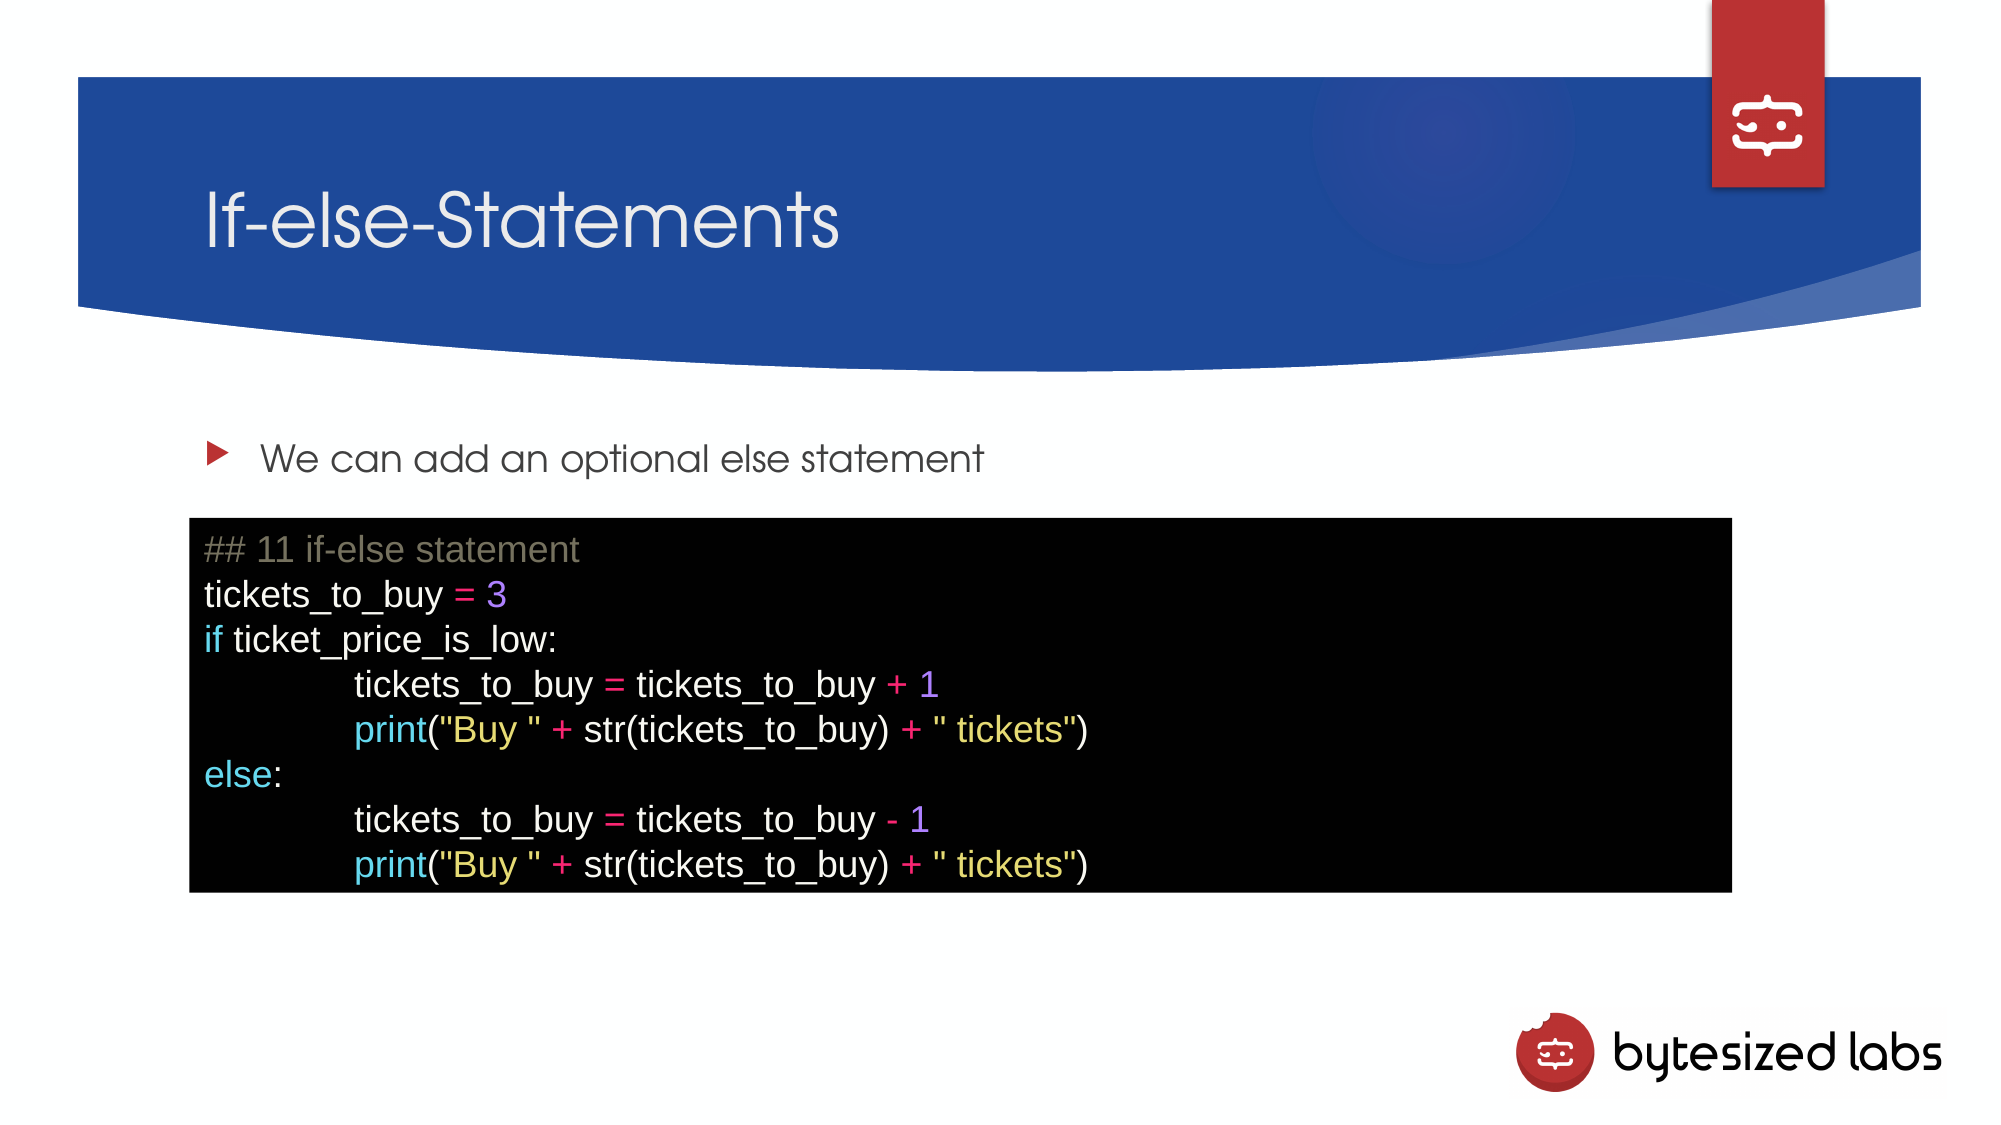

# If-else-Statements
We can add an optional else statement

## 11 if-else statement
tickets_to_buy = 3
if ticket_price_is_low:
	tickets_to_buy = tickets_to_buy + 1
	print("Buy " + str(tickets_to_buy) + " tickets")
else:
	tickets_to_buy = tickets_to_buy - 1
	print("Buy " + str(tickets_to_buy) + " tickets")